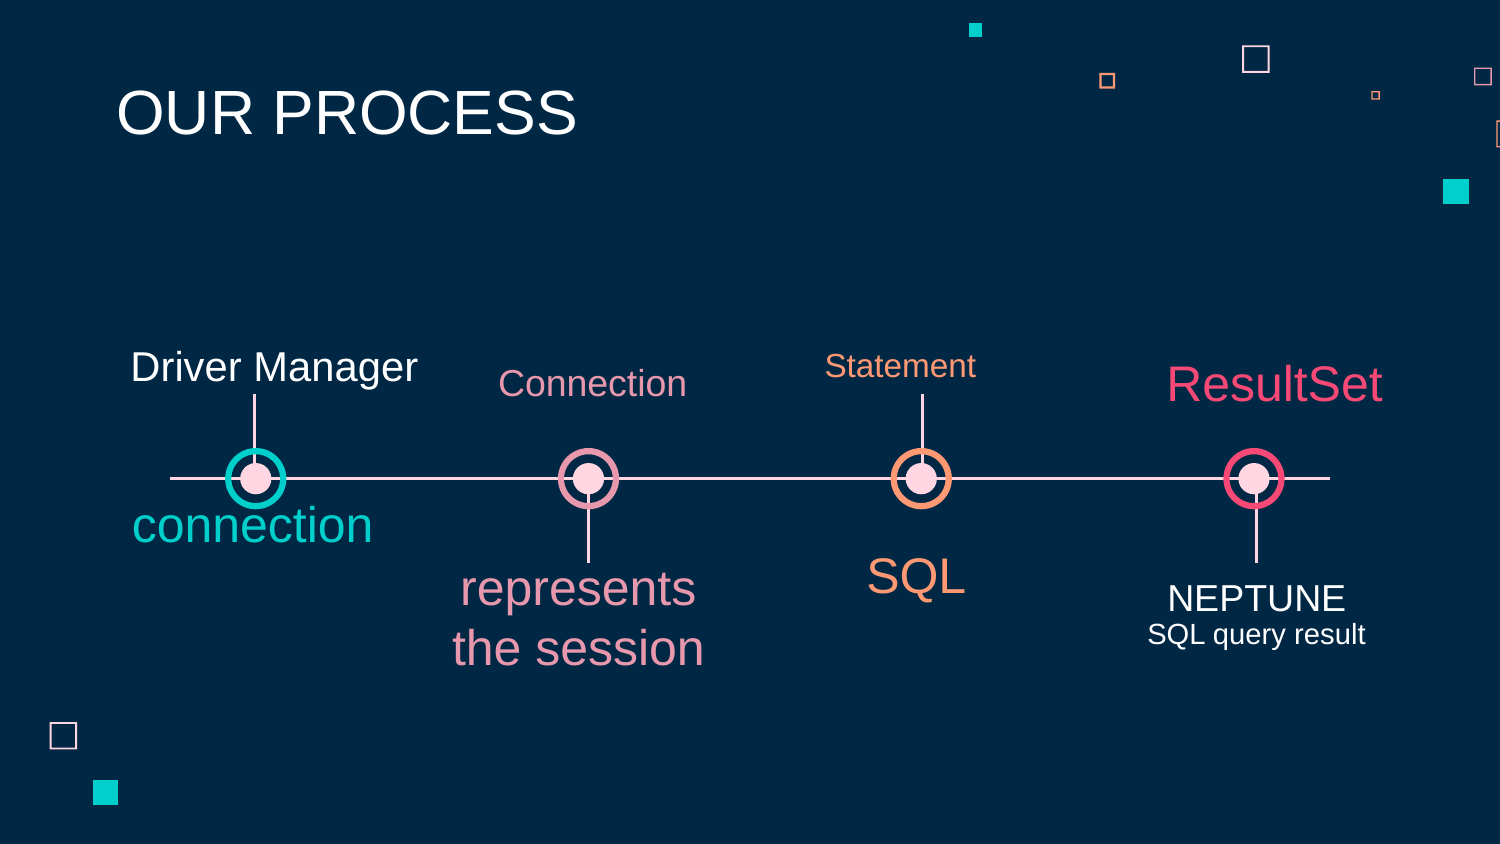

# OUR PROCESS
Driver Manager
Statement
Connection
ResultSet

connection
SQL
NEPTUNE
SQL query result
represents the session